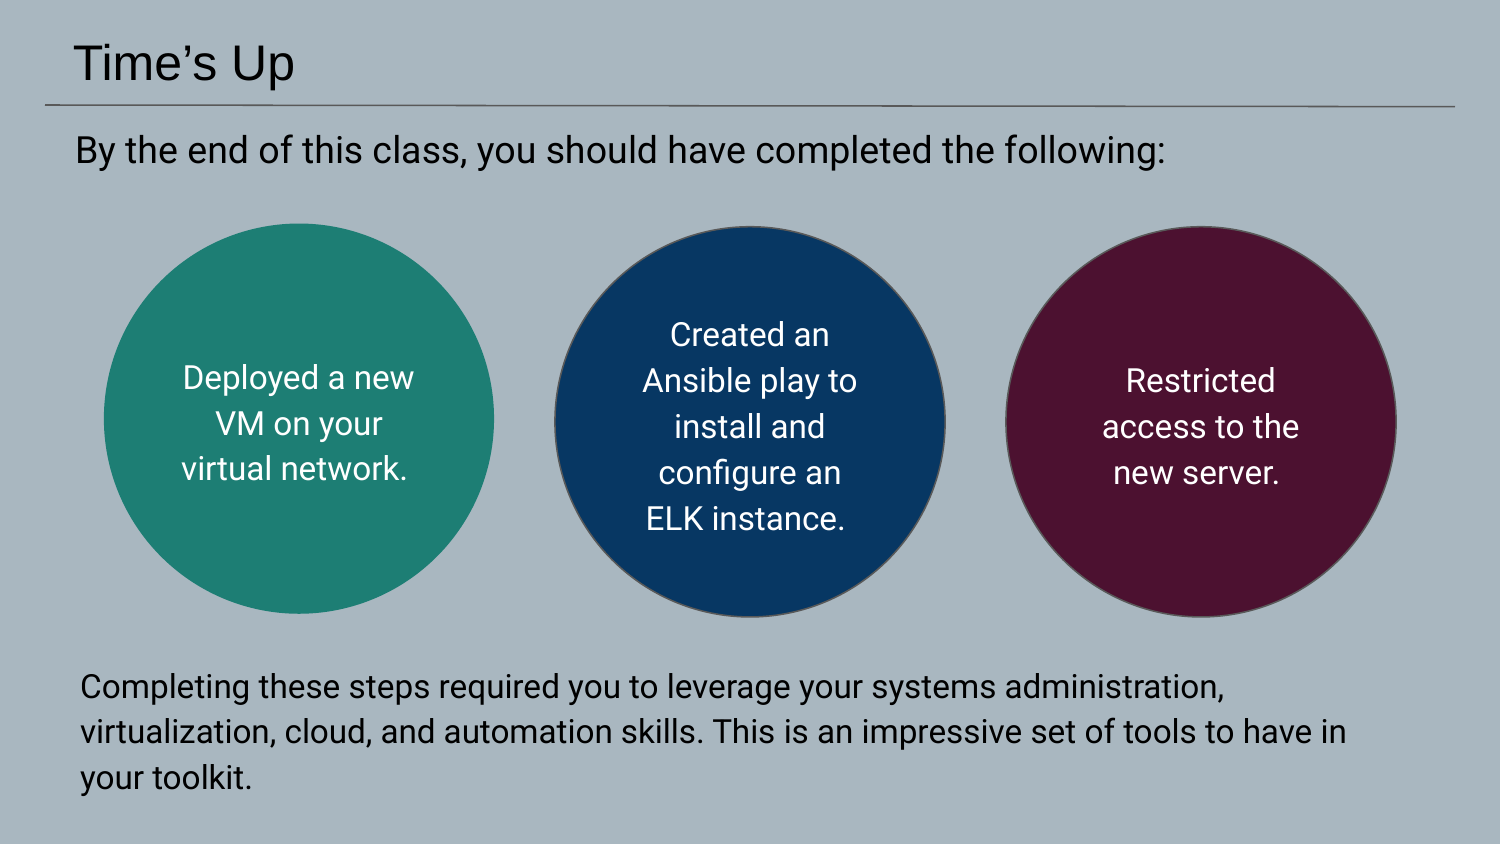

# Time’s Up
By the end of this class, you should have completed the following:
Deployed a new VM on your virtual network.
Restricted access to the new server.
Created an Ansible play to install and configure an ELK instance.
Completing these steps required you to leverage your systems administration, virtualization, cloud, and automation skills. This is an impressive set of tools to have in your toolkit.